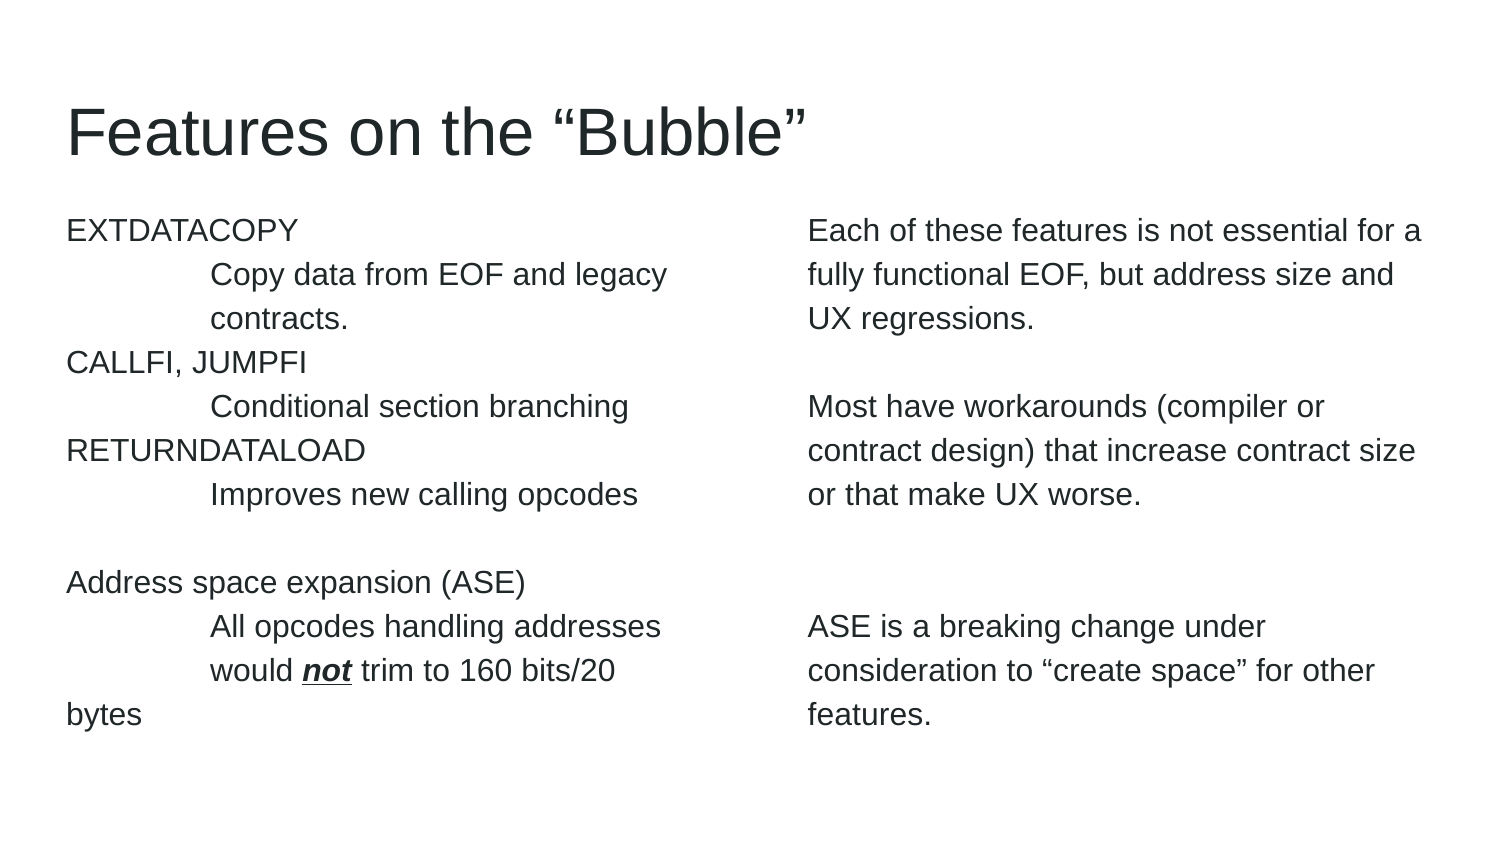

# Features on the “Bubble”
EXTDATACOPY
	Copy data from EOF and legacy
	contracts.
CALLFI, JUMPFI
	Conditional section branching
RETURNDATALOAD
	Improves new calling opcodes

Address space expansion (ASE)
	All opcodes handling addresses
	would not trim to 160 bits/20 bytes
Each of these features is not essential for a fully functional EOF, but address size and UX regressions.

Most have workarounds (compiler or contract design) that increase contract size or that make UX worse.

ASE is a breaking change under consideration to “create space” for other features.